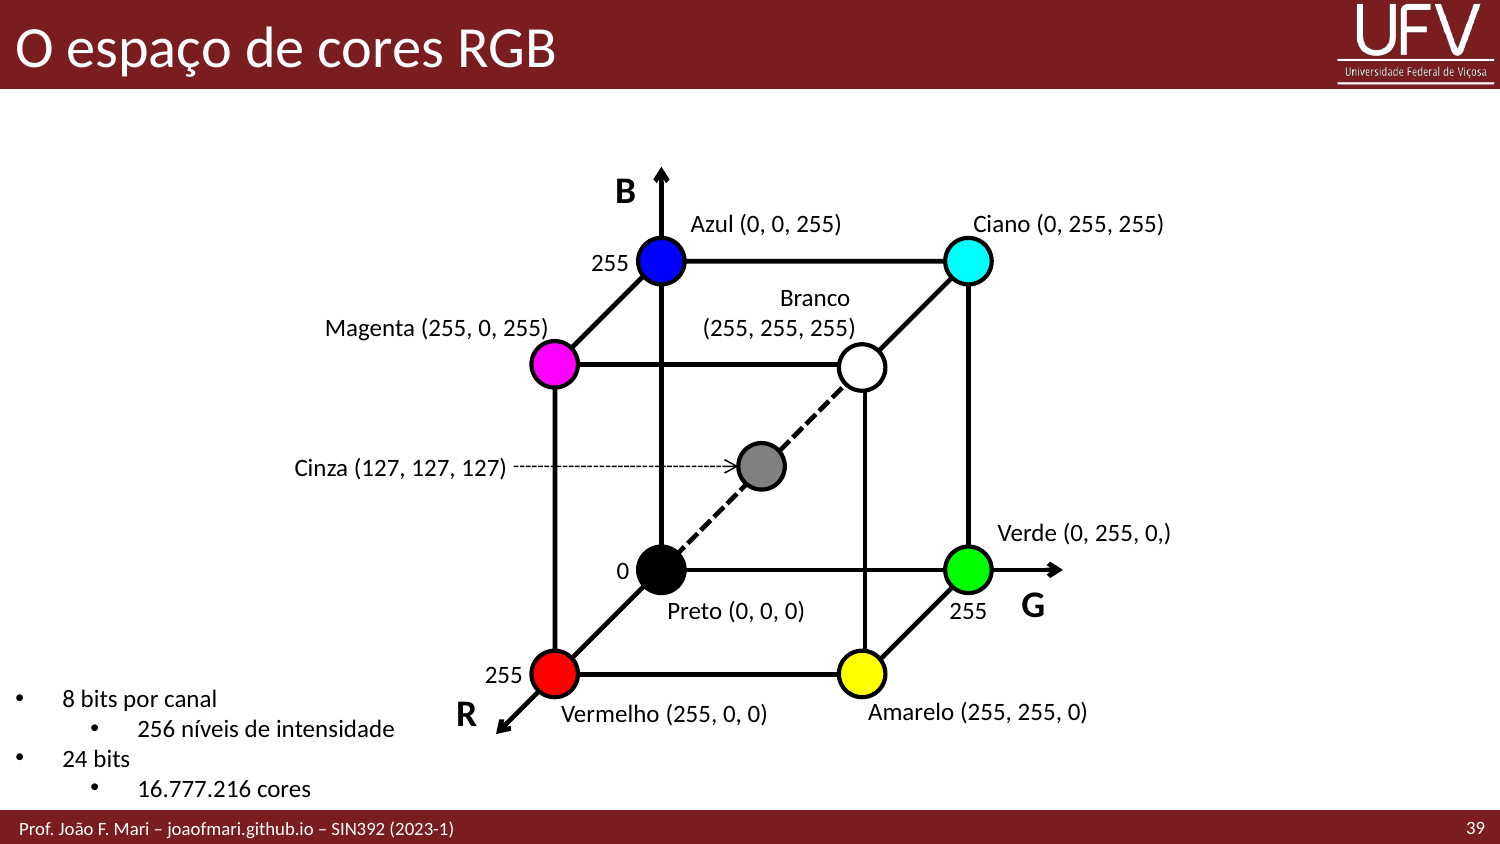

# O espaço de cores RGB

B
Azul (0, 0, 255)
Ciano (0, 255, 255)

255

Magenta (255, 0, 255)
Branco
(255, 255, 255)

Cinza (127, 127, 127)
Verde (0, 255, 0,)

0
G
255
Preto (0, 0, 0)

255
8 bits por canal
256 níveis de intensidade
24 bits
16.777.216 cores
R
Amarelo (255, 255, 0)
Vermelho (255, 0, 0)
39
 Prof. João F. Mari – joaofmari.github.io – SIN392 (2023-1)